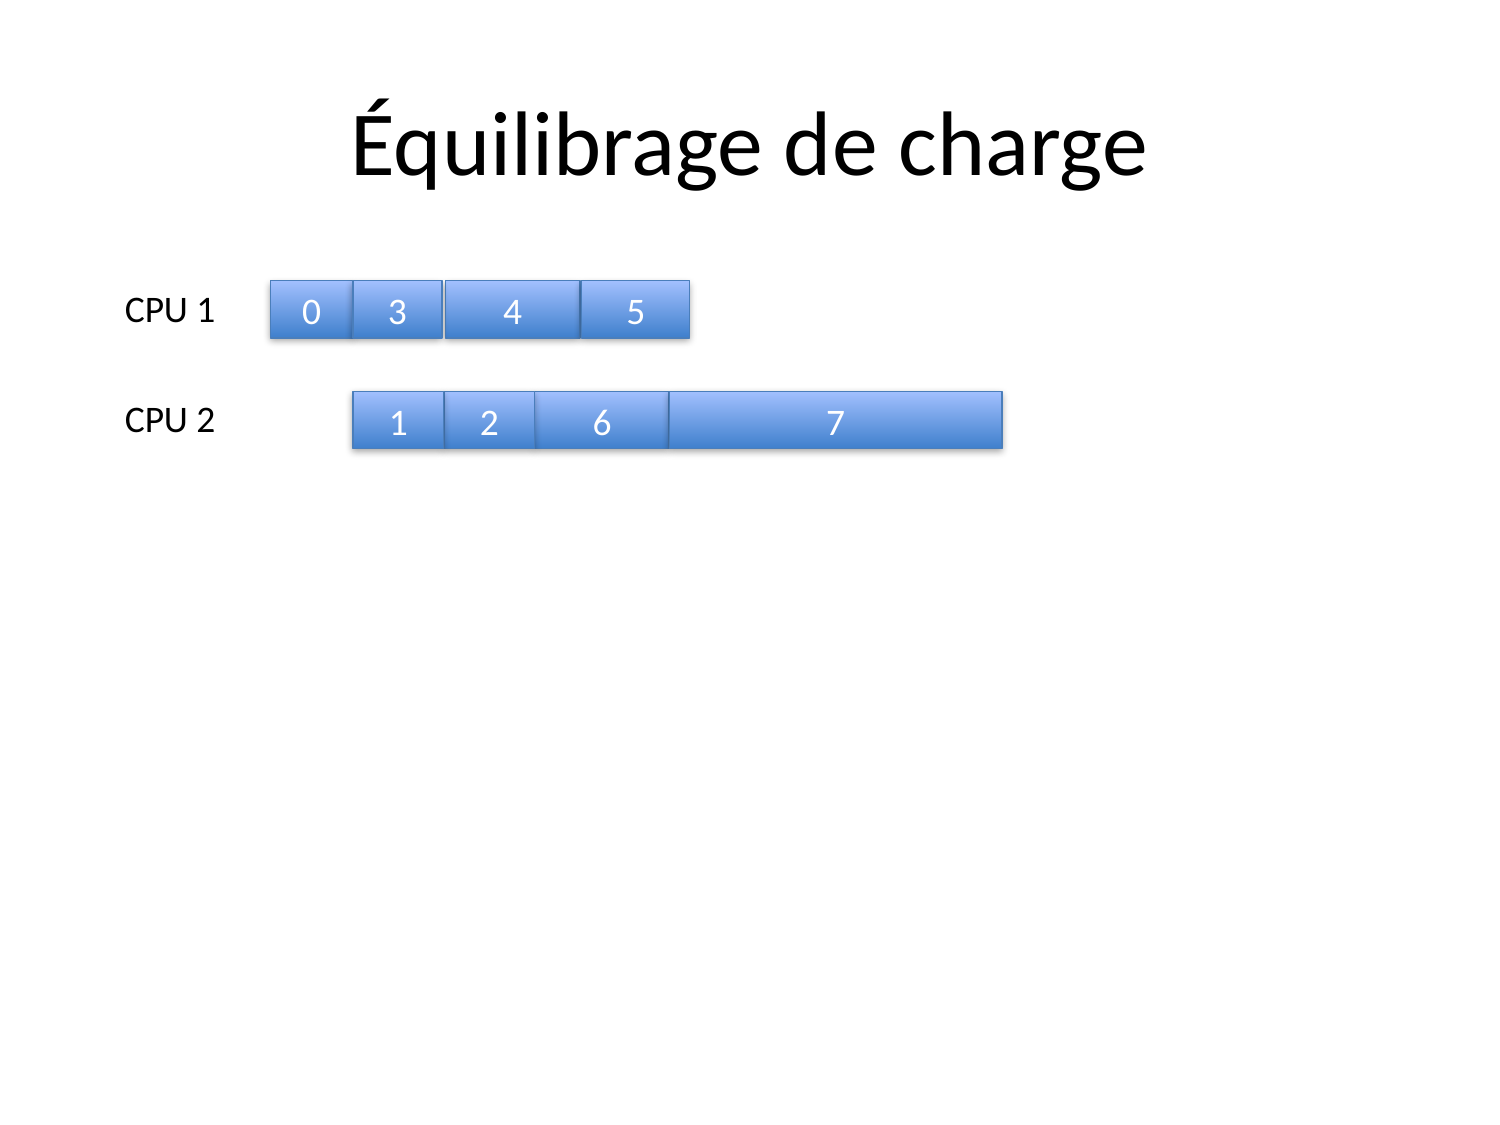

# Équilibrage de charge
CPU 1
3
4
5
0
CPU 2
1
2
6
7